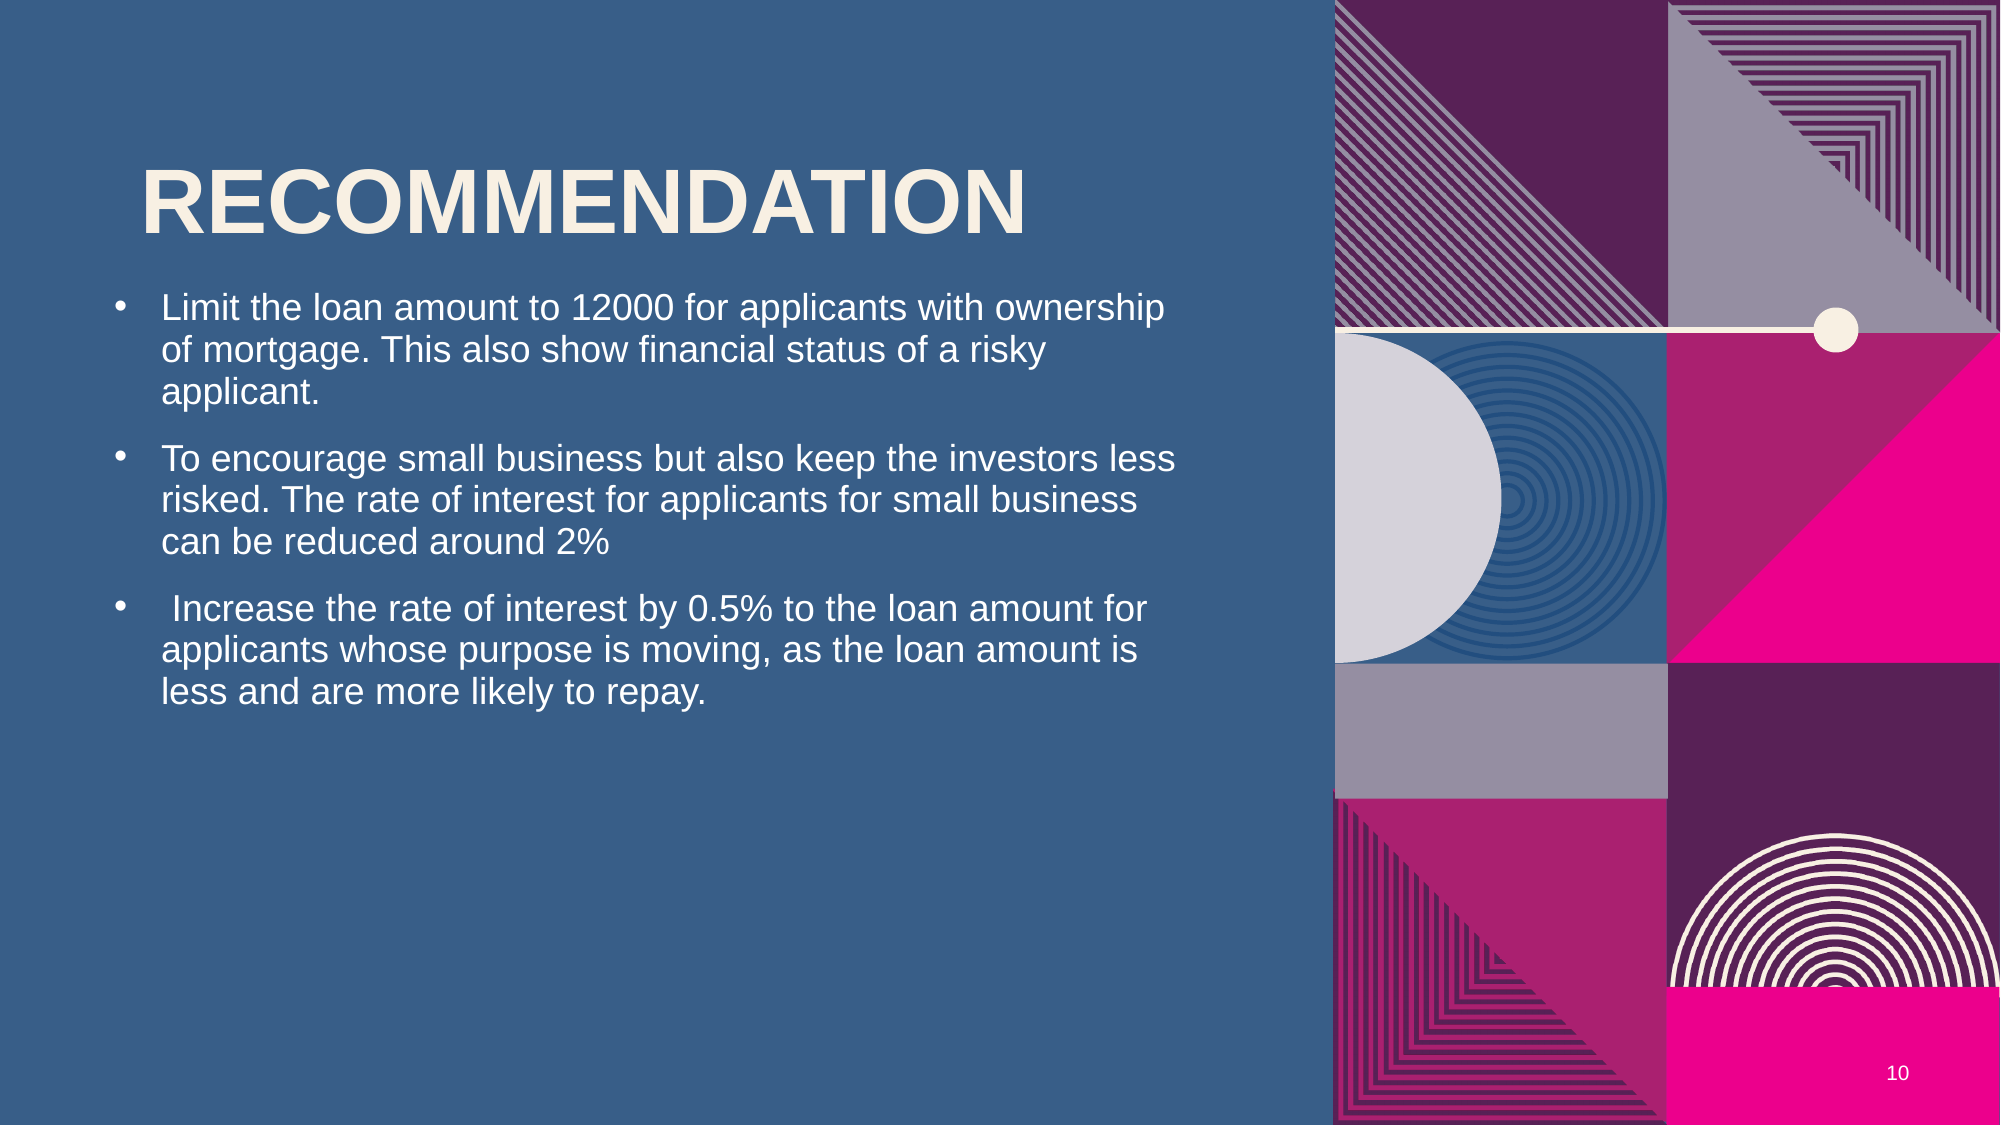

# Recommendation
Limit the loan amount to 12000 for applicants with ownership of mortgage. This also show financial status of a risky applicant.
To encourage small business but also keep the investors less risked. The rate of interest for applicants for small business can be reduced around 2%
 Increase the rate of interest by 0.5% to the loan amount for applicants whose purpose is moving, as the loan amount is less and are more likely to repay.
10